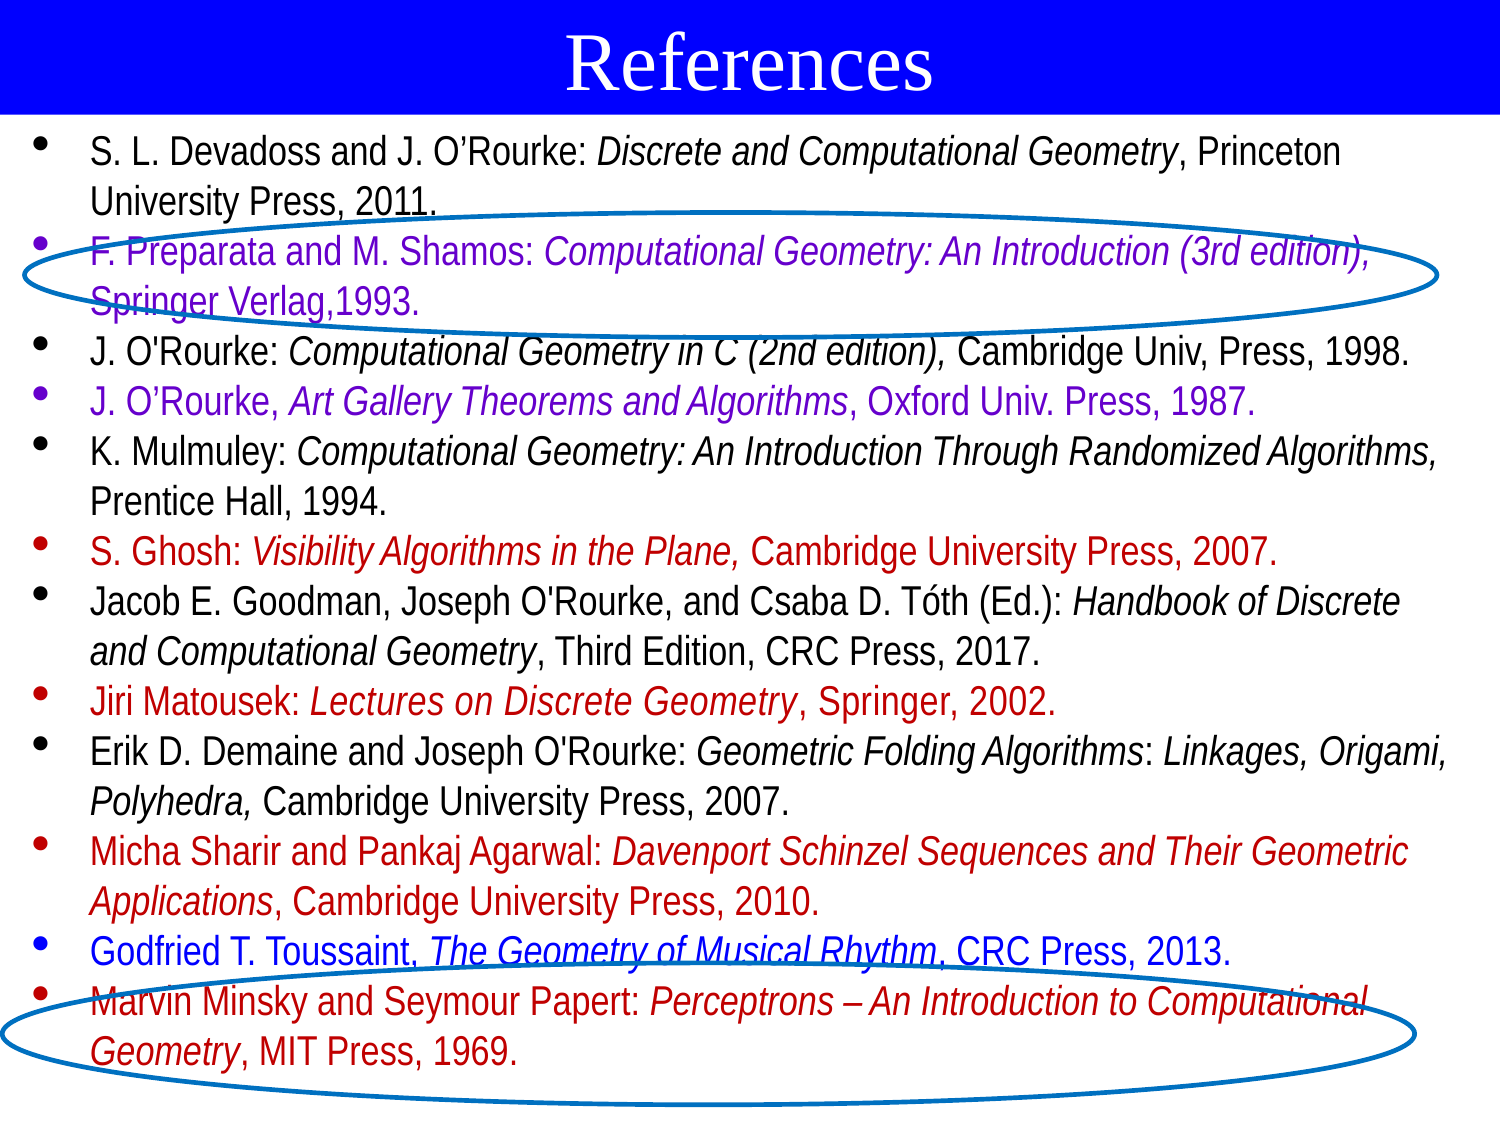

Textbook:
1. D. A. Patterson and J. L. Hennessy, Computer Organization and Design - the Hardware
    Software Interface, 5th Edition, Elsevier, Morgan Kaufmann, 2014.
2. Older Editions of the same book [2nd Ed. (1998), 3rd Ed. (2005), 4th Ed. (2012)], and newer
    RISC V (2018) Edition may also be referred to while discussing some topics).
References
23
S. L. Devadoss and J. O’Rourke: Discrete and Computational Geometry, Princeton University Press, 2011.
F. Preparata and M. Shamos: Computational Geometry: An Introduction (3rd edition), Springer Verlag,1993.
J. O'Rourke: Computational Geometry in C (2nd edition), Cambridge Univ, Press, 1998.
J. O’Rourke, Art Gallery Theorems and Algorithms, Oxford Univ. Press, 1987.
K. Mulmuley: Computational Geometry: An Introduction Through Randomized Algorithms, Prentice Hall, 1994.
S. Ghosh: Visibility Algorithms in the Plane, Cambridge University Press, 2007.
Jacob E. Goodman, Joseph O'Rourke, and Csaba D. Tóth (Ed.): Handbook of Discrete and Computational Geometry, Third Edition, CRC Press, 2017.
Jiri Matousek: Lectures on Discrete Geometry, Springer, 2002.
Erik D. Demaine and Joseph O'Rourke: Geometric Folding Algorithms: Linkages, Origami, Polyhedra, Cambridge University Press, 2007.
Micha Sharir and Pankaj Agarwal: Davenport Schinzel Sequences and Their Geometric Applications, Cambridge University Press, 2010.
Godfried T. Toussaint, The Geometry of Musical Rhythm, CRC Press, 2013.
Marvin Minsky and Seymour Papert: Perceptrons – An Introduction to Computational Geometry, MIT Press, 1969.

ACMU 2008-09